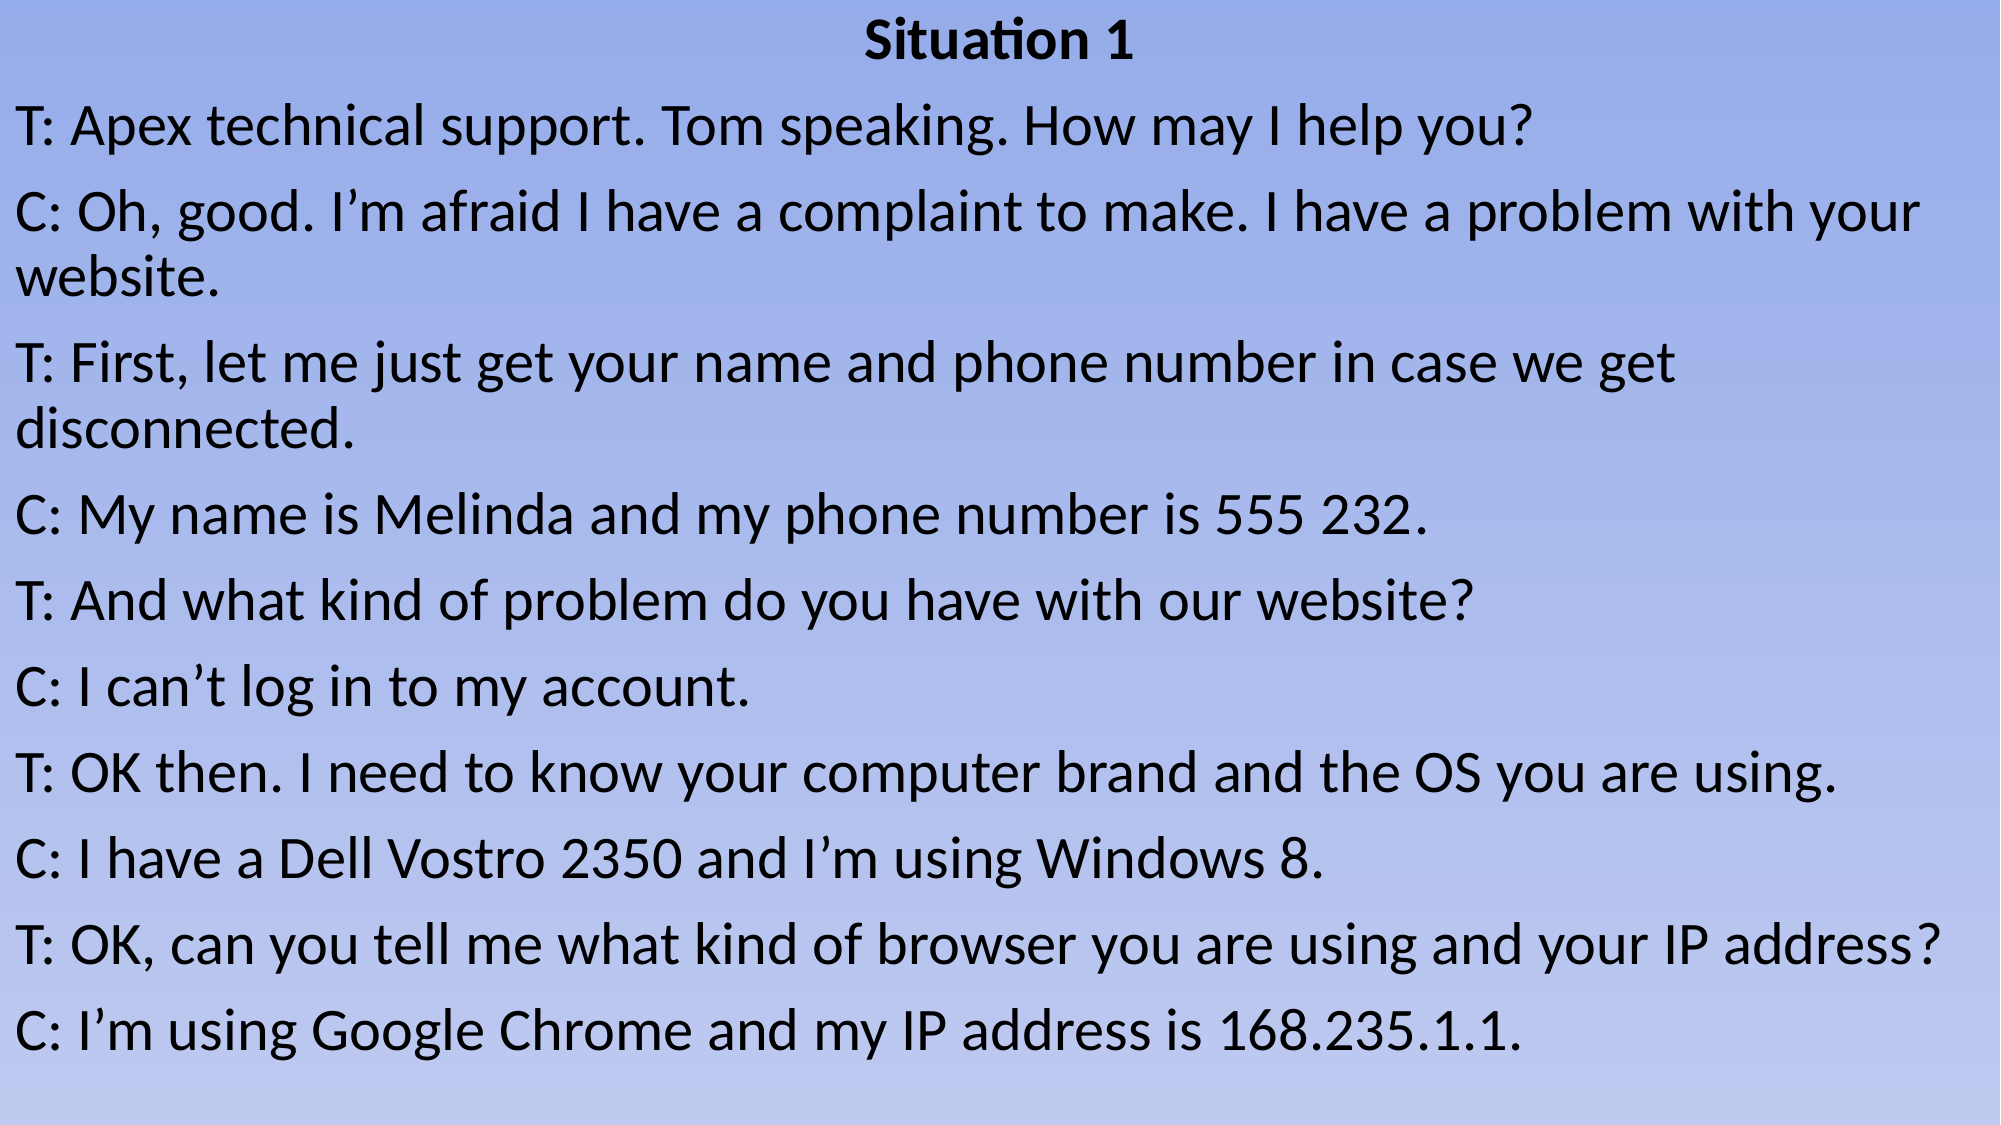

Situation 1
T: Apex technical support. Tom speaking. How may I help you?
C: Oh, good. I’m afraid I have a complaint to make. I have a problem with your website.
T: First, let me just get your name and phone number in case we get disconnected.
C: My name is Melinda and my phone number is 555 232.
T: And what kind of problem do you have with our website?
C: I can’t log in to my account.
T: OK then. I need to know your computer brand and the OS you are using.
C: I have a Dell Vostro 2350 and I’m using Windows 8.
T: OK, can you tell me what kind of browser you are using and your IP address?
C: I’m using Google Chrome and my IP address is 168.235.1.1.